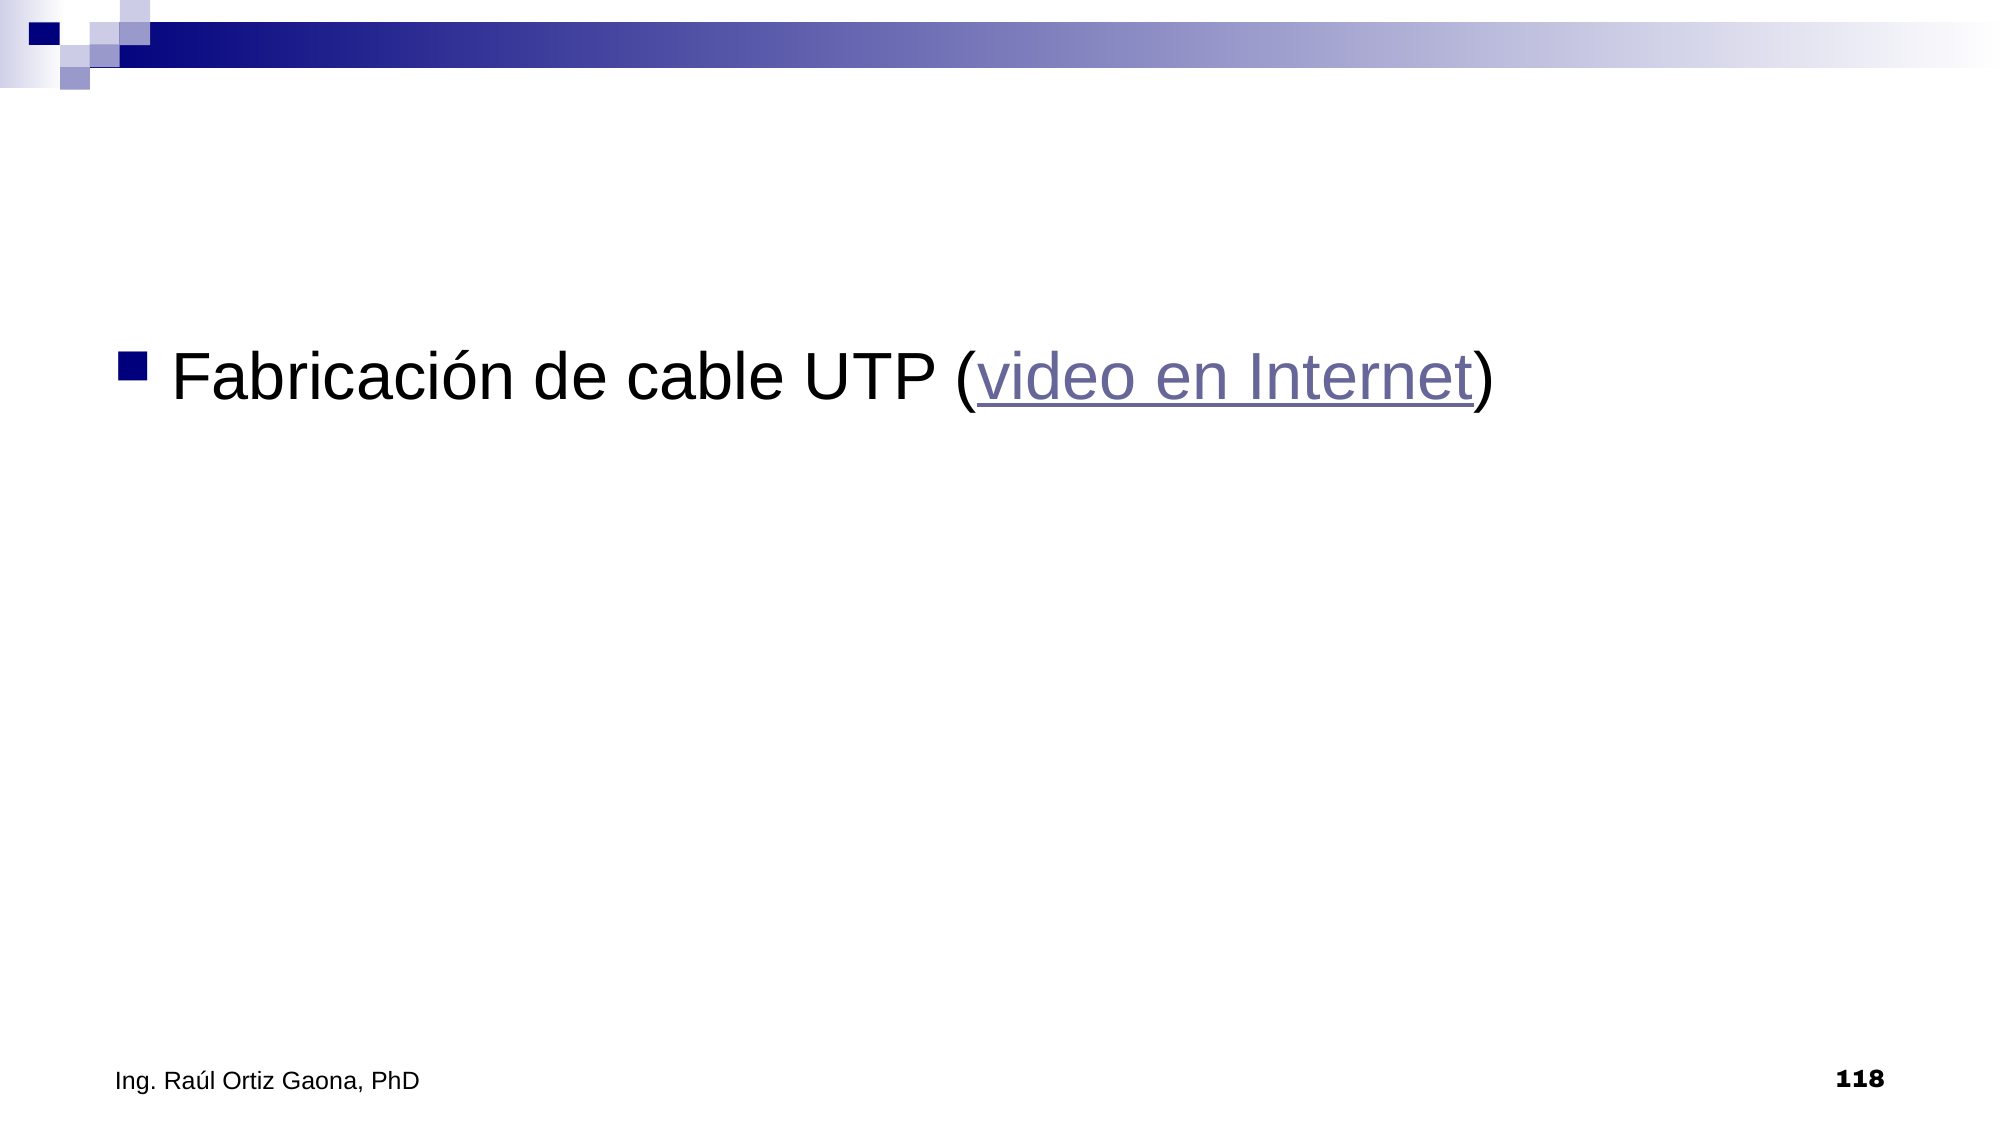

#
Fabricación de cable UTP (video en Internet)
Ing. Raúl Ortiz Gaona, PhD
118